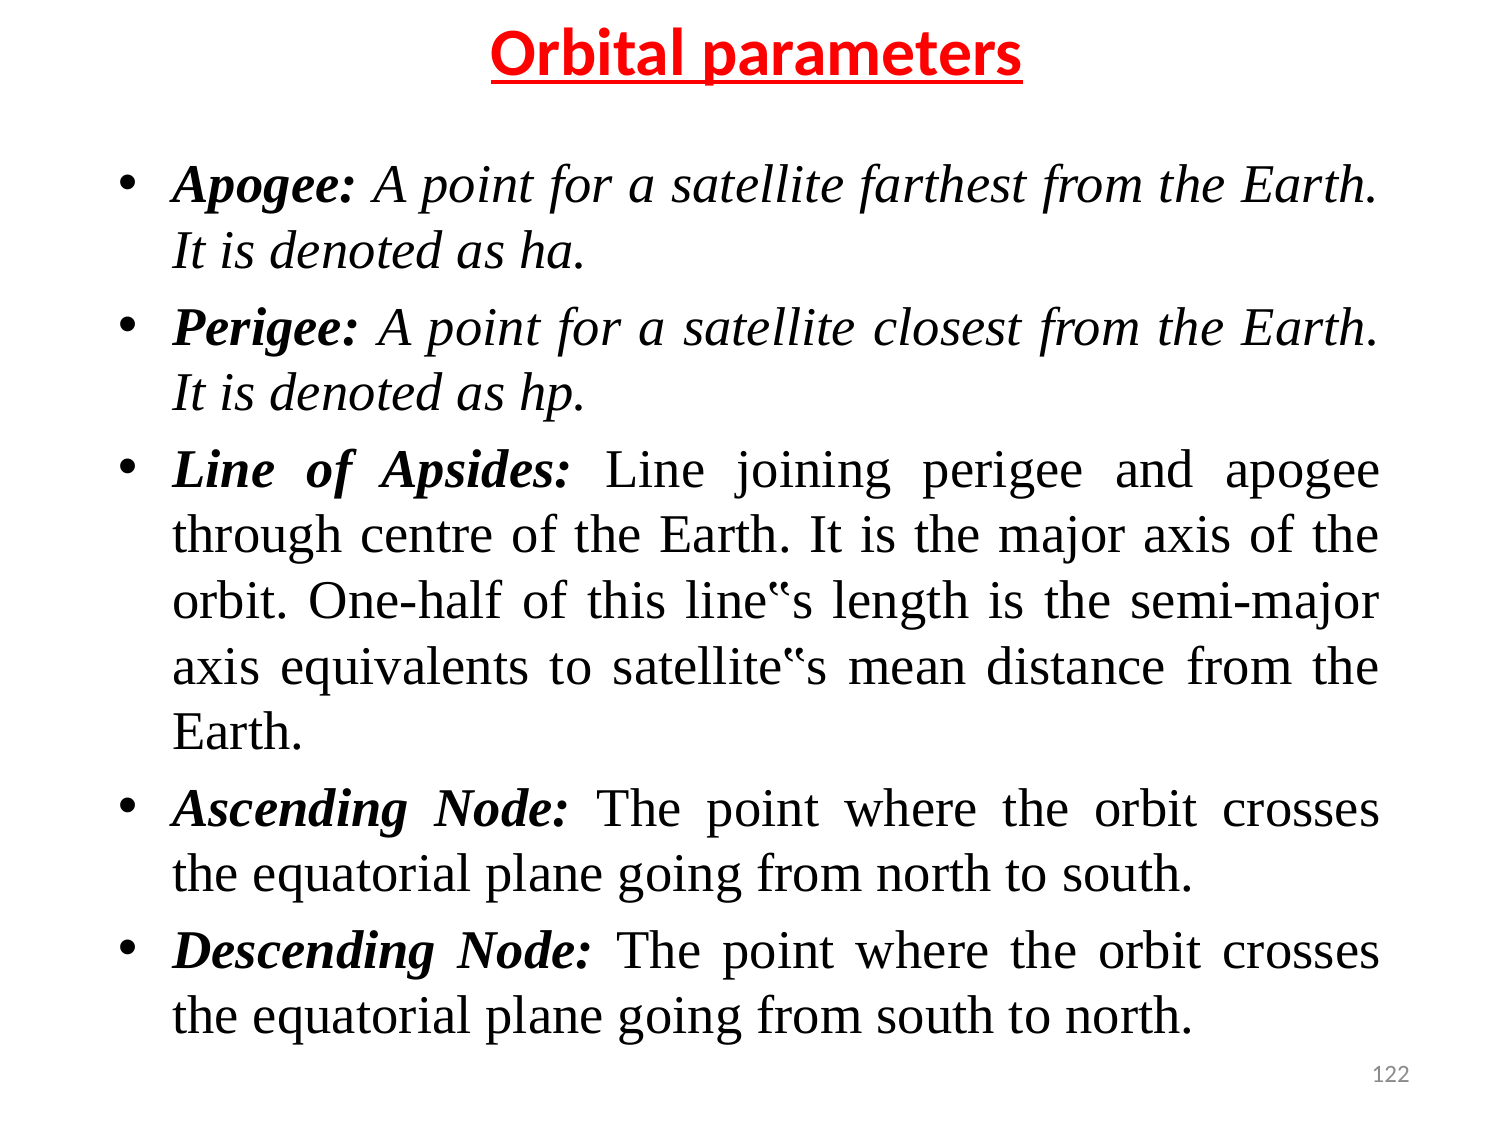

# Orbital parameters
Apogee: A point for a satellite farthest from the Earth. It is denoted as ha.
Perigee: A point for a satellite closest from the Earth. It is denoted as hp.
Line of Apsides: Line joining perigee and apogee through centre of the Earth. It is the major axis of the orbit. One-half of this line‟s length is the semi-major axis equivalents to satellite‟s mean distance from the Earth.
Ascending Node: The point where the orbit crosses the equatorial plane going from north to south.
Descending Node: The point where the orbit crosses the equatorial plane going from south to north.

122